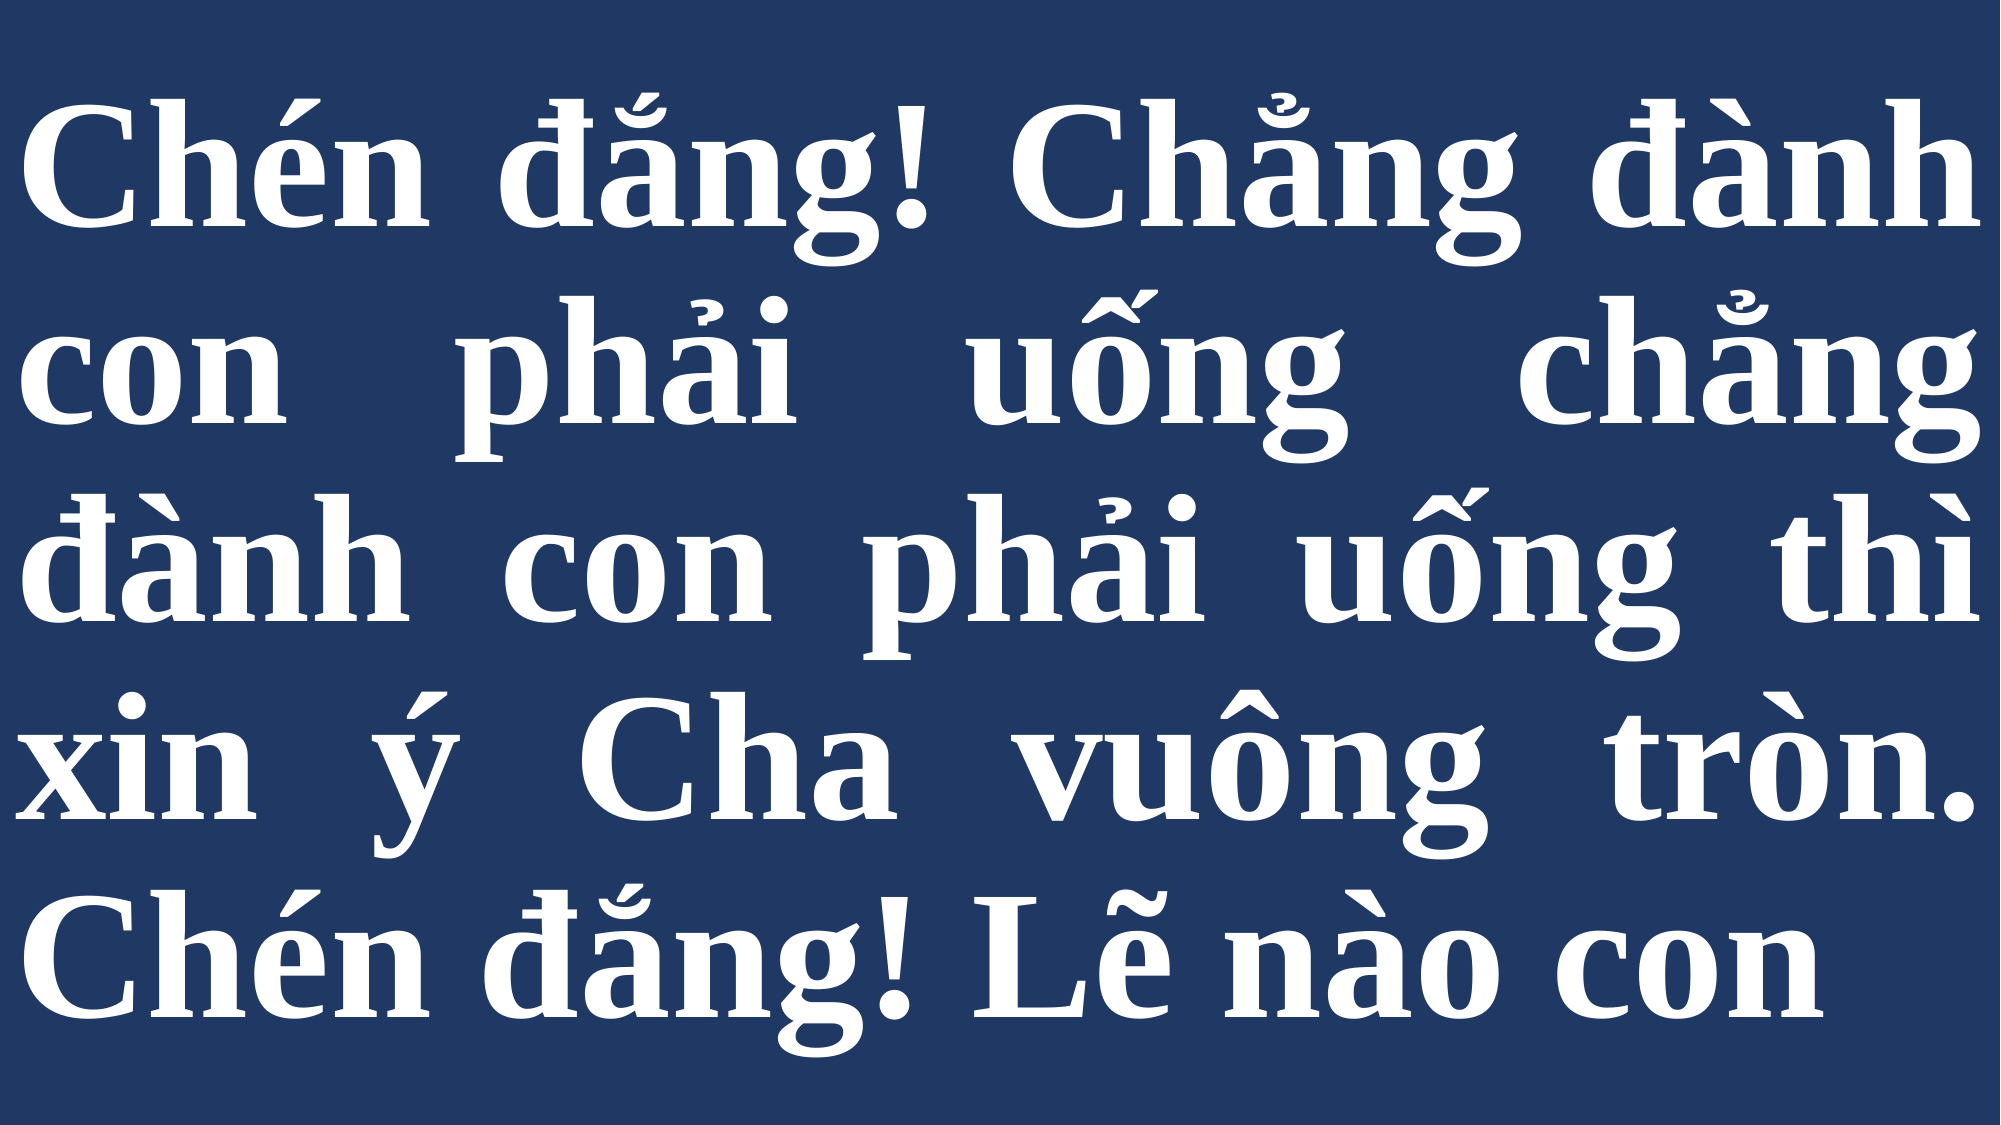

# Chén đắng! Chẳng đành con phải uống chẳng đành con phải uống thì xin ý Cha vuông tròn. Chén đắng! Lẽ nào con